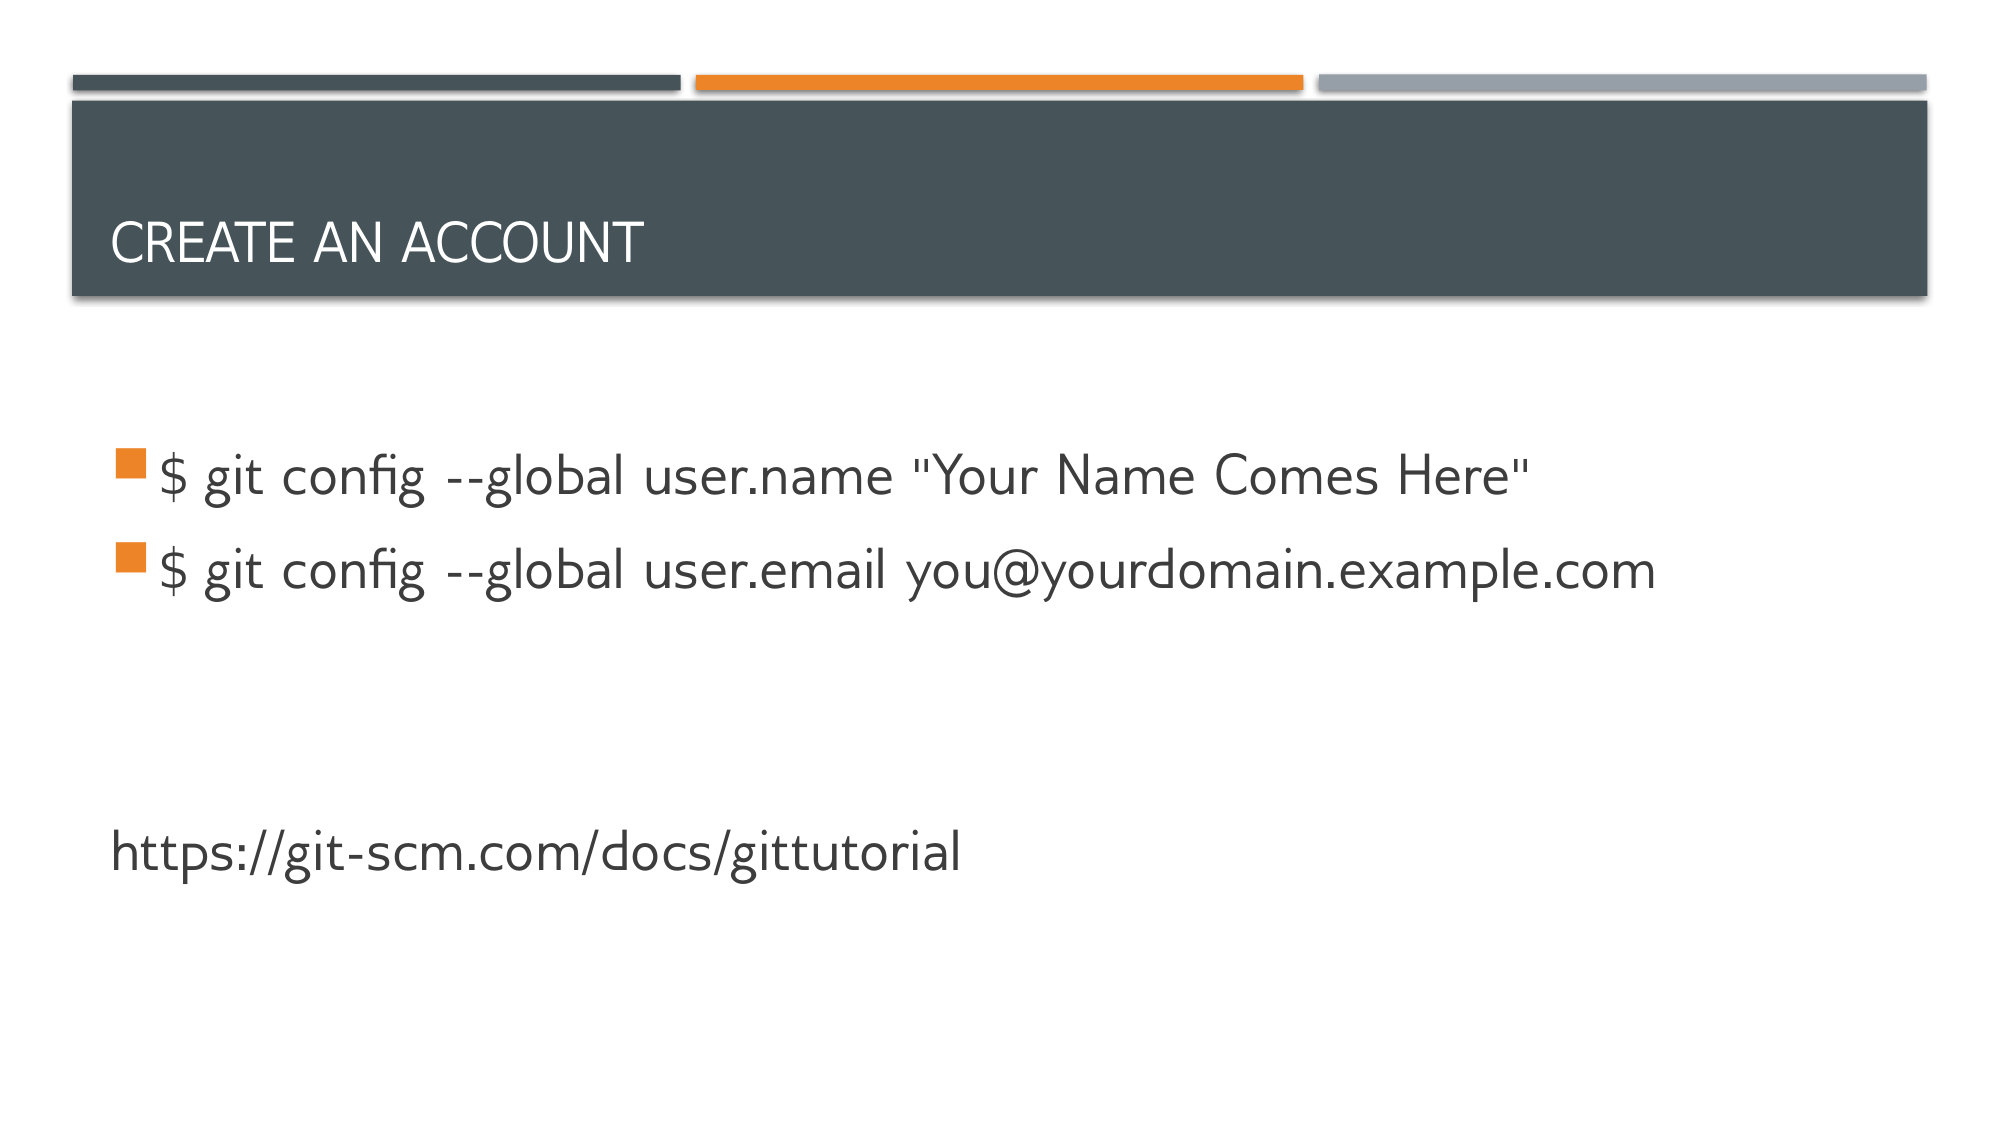

# Create an account
$ git config --global user.name "Your Name Comes Here"
$ git config --global user.email you@yourdomain.example.com

https://git-scm.com/docs/gittutorial